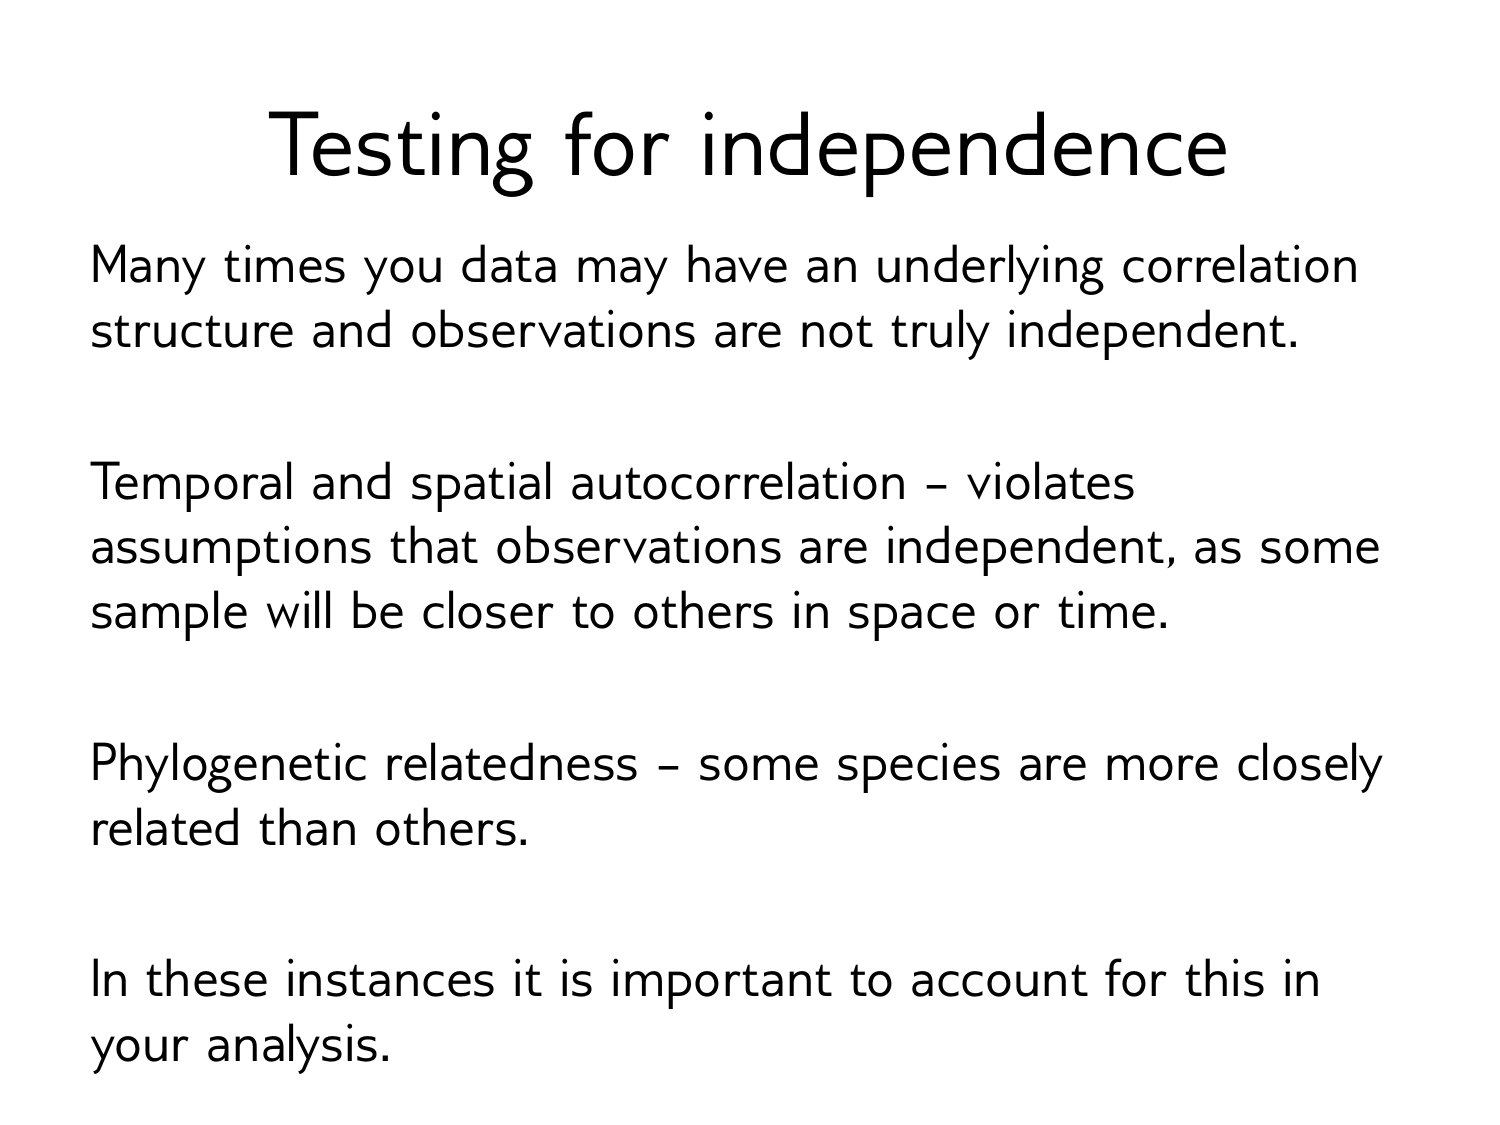

# Testing for independence
Many times you data may have an underlying correlation structure and observations are not truly independent.

Temporal and spatial autocorrelation – violates assumptions that observations are independent, as some sample will be closer to others in space or time.

Phylogenetic relatedness – some species are more closely related than others.

In these instances it is important to account for this in your analysis.